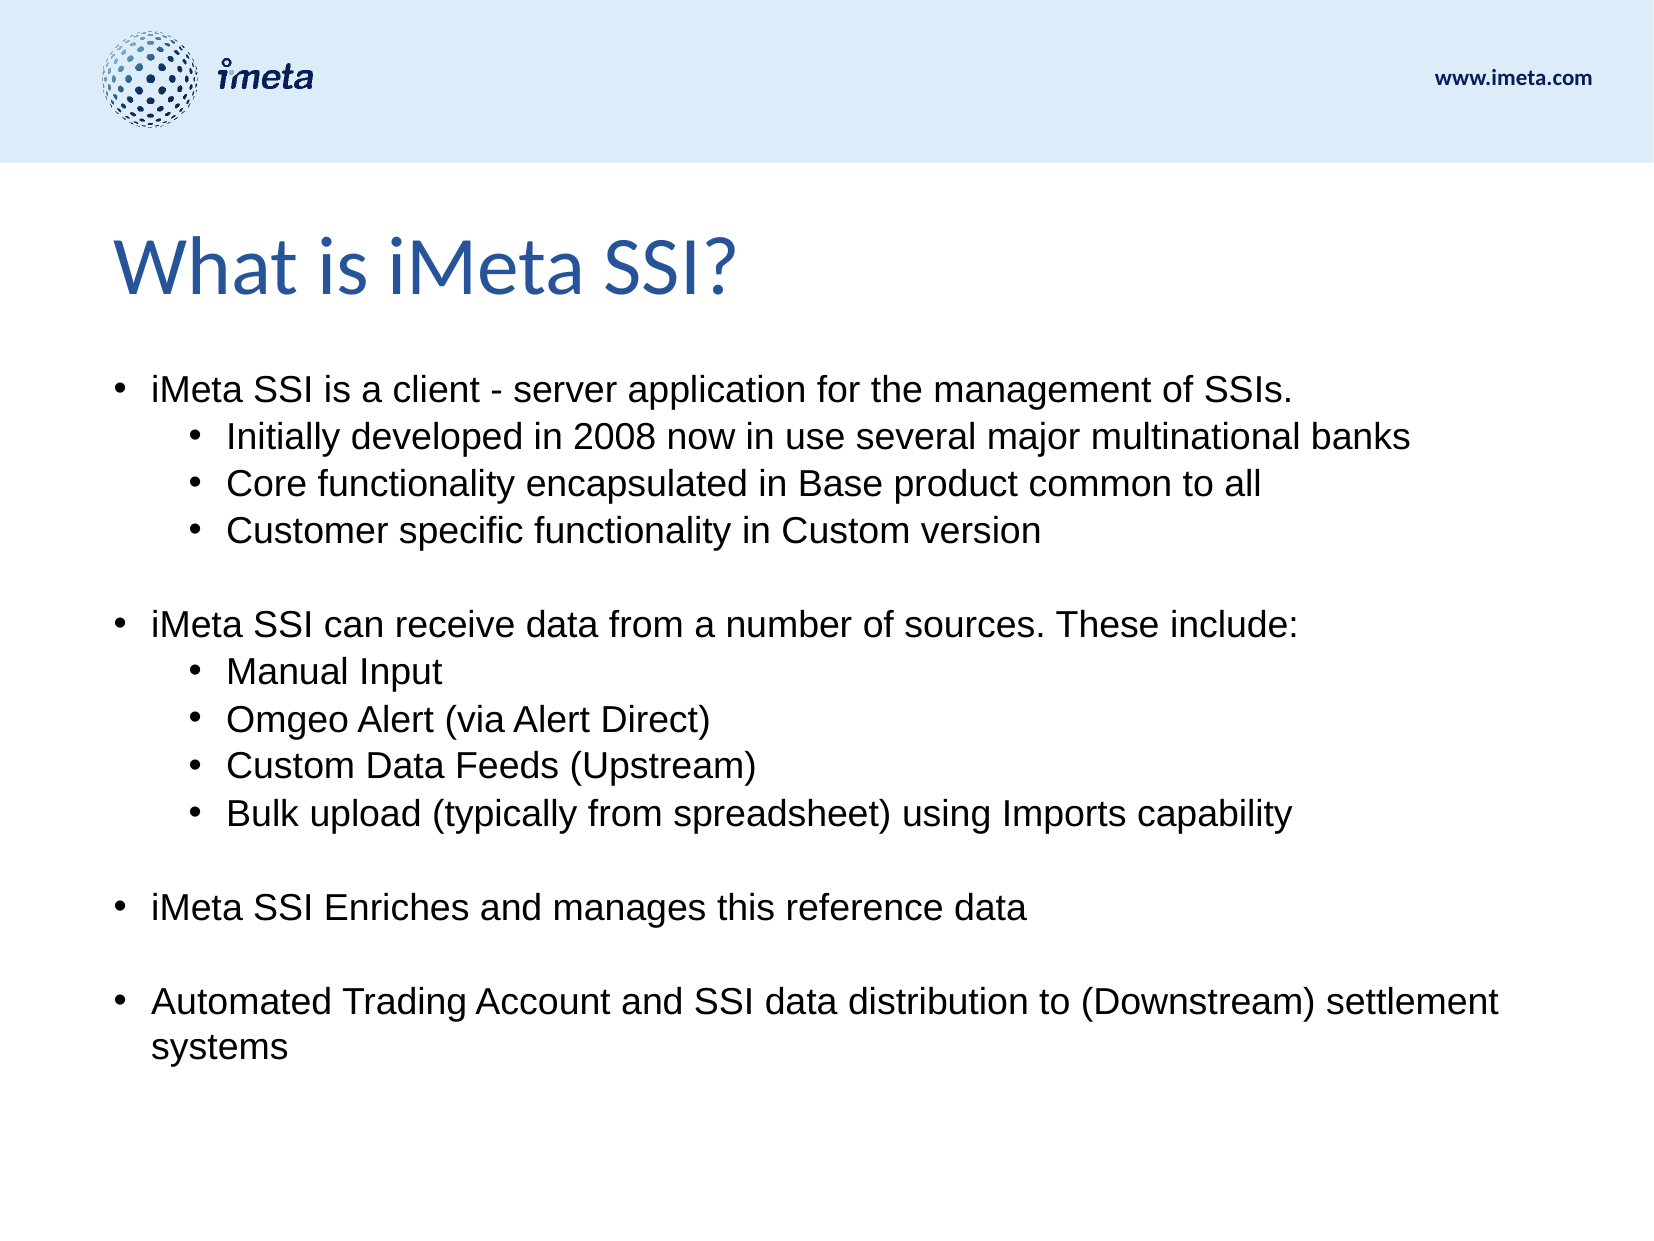

# What is iMeta SSI?
iMeta SSI is a client - server application for the management of SSIs.
Initially developed in 2008 now in use several major multinational banks
Core functionality encapsulated in Base product common to all
Customer specific functionality in Custom version

iMeta SSI can receive data from a number of sources. These include:
Manual Input
Omgeo Alert (via Alert Direct)
Custom Data Feeds (Upstream)
Bulk upload (typically from spreadsheet) using Imports capability

iMeta SSI Enriches and manages this reference data

Automated Trading Account and SSI data distribution to (Downstream) settlement systems